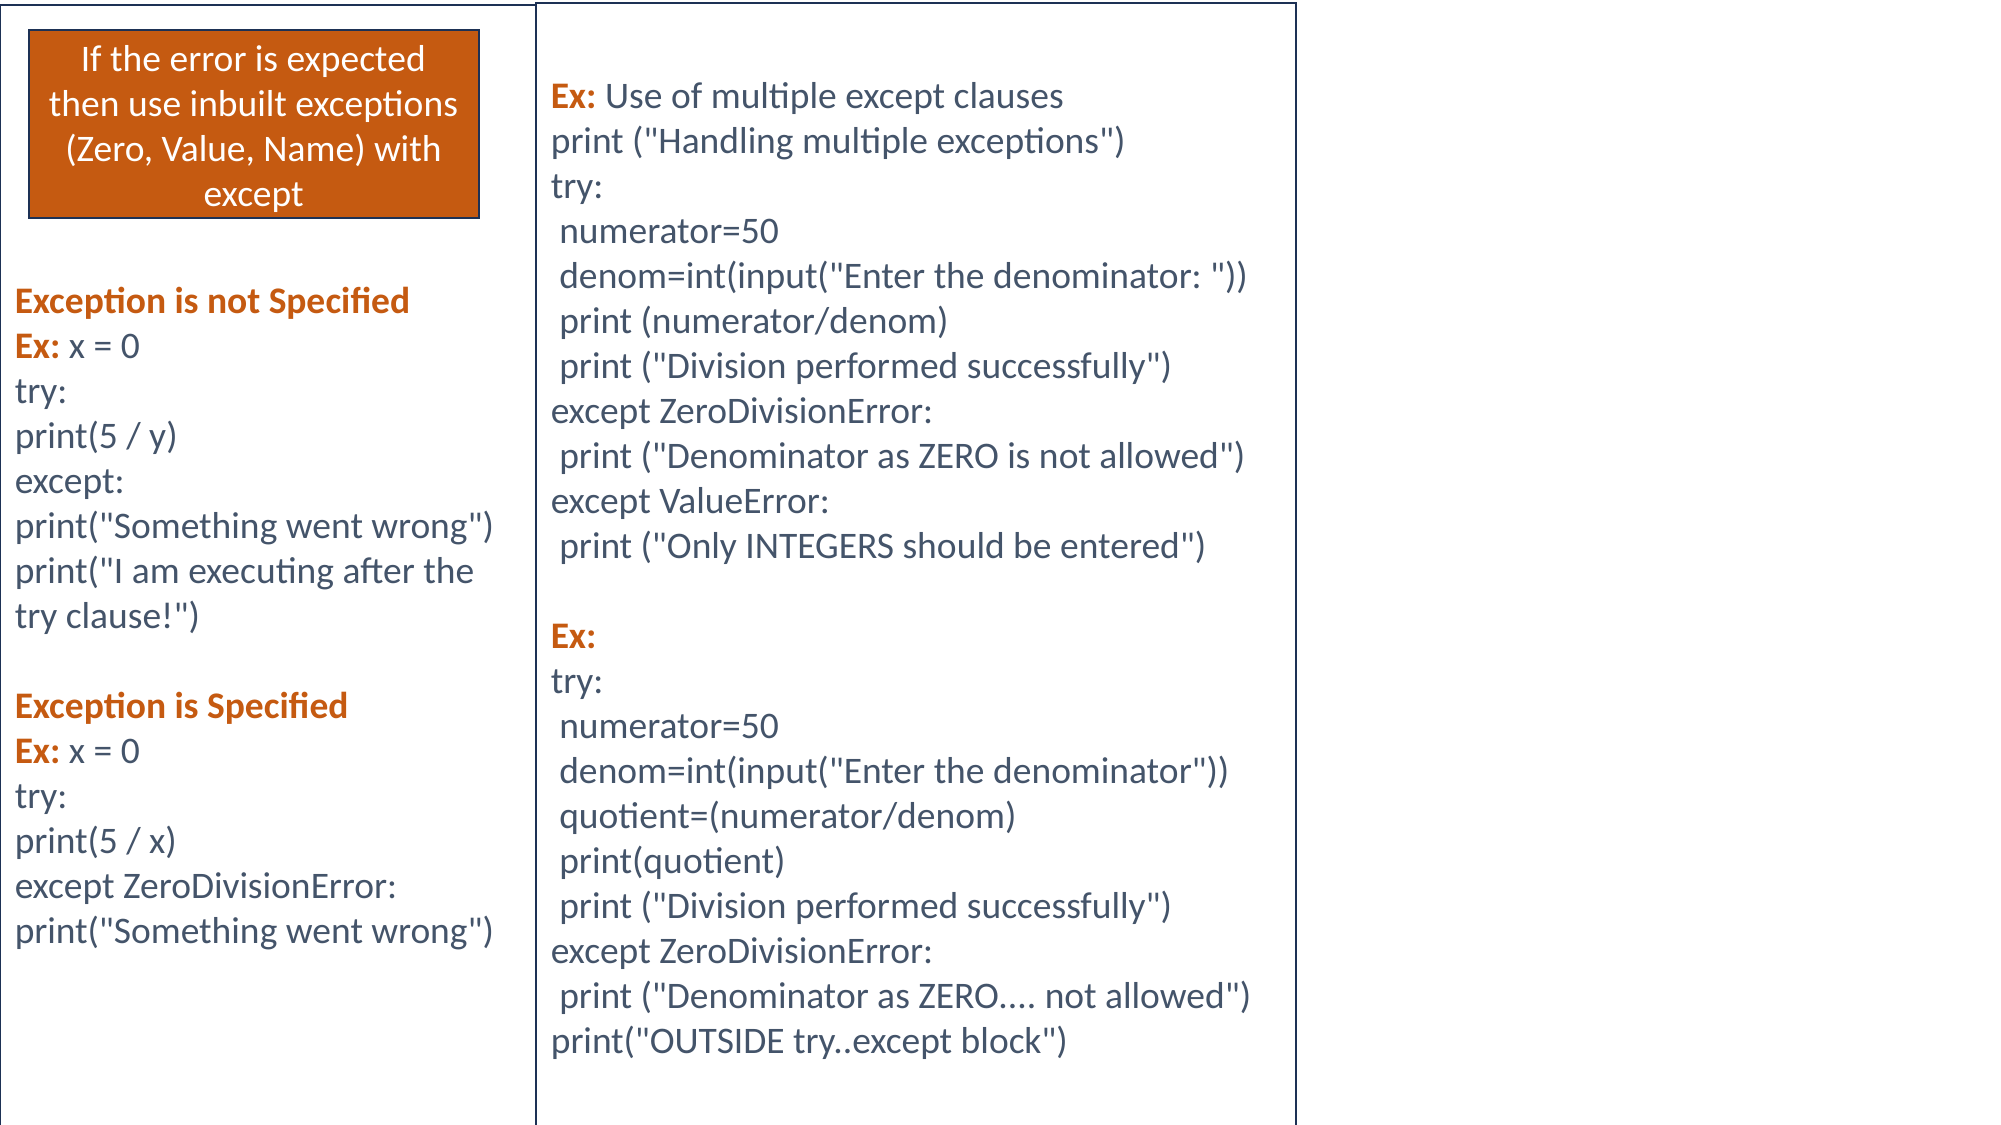

Ex: Use of multiple except clauses
print ("Handling multiple exceptions")
try:
 numerator=50
 denom=int(input("Enter the denominator: "))
 print (numerator/denom)
 print ("Division performed successfully")
except ZeroDivisionError:
 print ("Denominator as ZERO is not allowed")
except ValueError:
 print ("Only INTEGERS should be entered")

Ex:
try:
 numerator=50
 denom=int(input("Enter the denominator"))
 quotient=(numerator/denom)
 print(quotient)
 print ("Division performed successfully")
except ZeroDivisionError:
 print ("Denominator as ZERO.... not allowed")
print("OUTSIDE try..except block")

Exception is not Specified
Ex: x = 0
try:
print(5 / y)
except:
print("Something went wrong")
print("I am executing after the try clause!")

Exception is Specified
Ex: x = 0
try:
print(5 / x)
except ZeroDivisionError:
print("Something went wrong")
If the error is expected then use inbuilt exceptions (Zero, Value, Name) with except